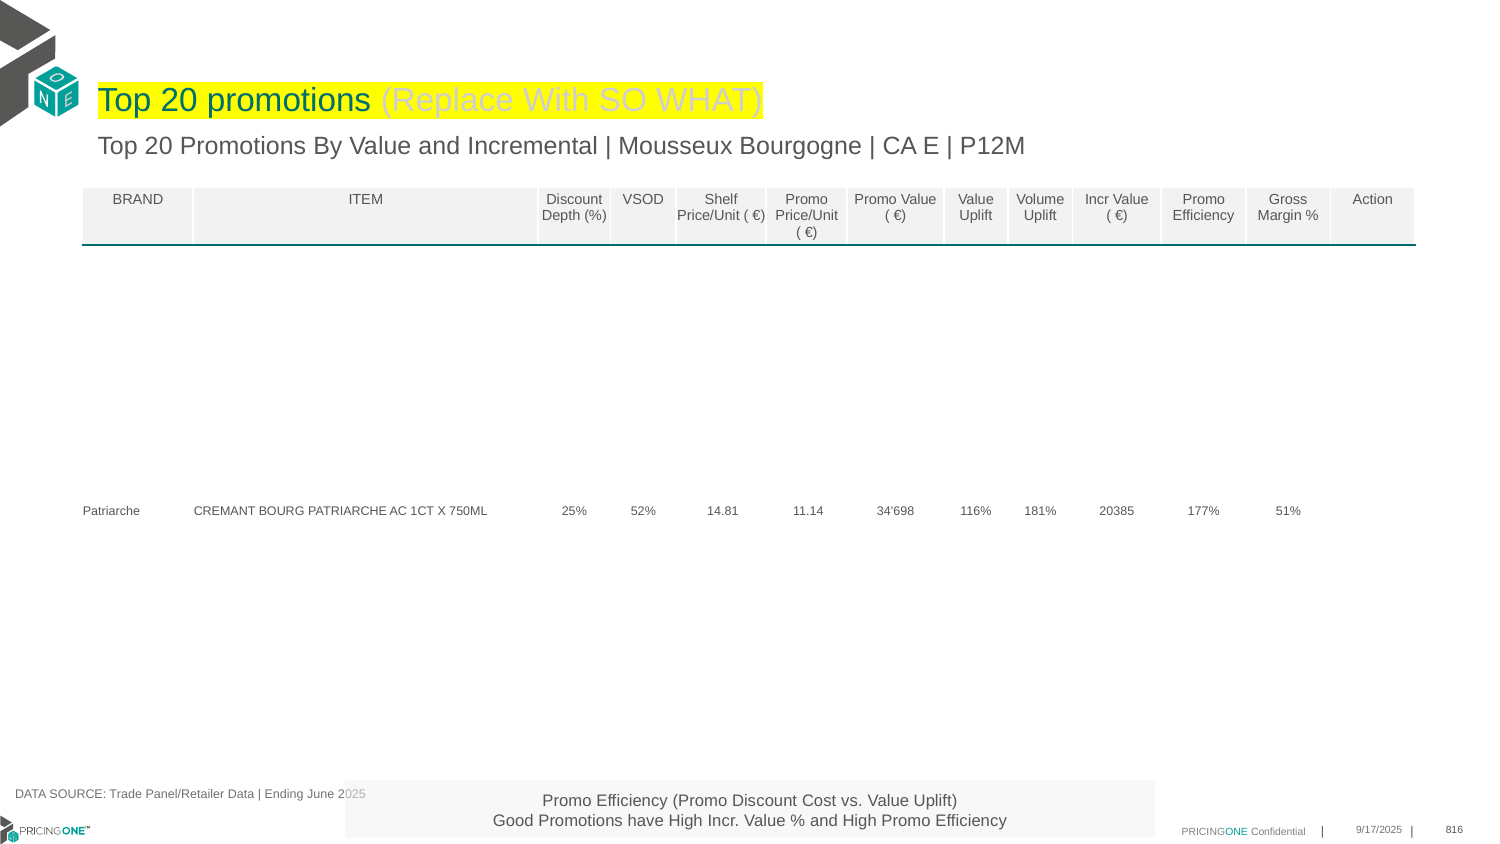

# Top 20 promotions (Replace With SO WHAT)
Top 20 Promotions By Value and Incremental | Mousseux Bourgogne | CA E | P12M
| BRAND | ITEM | Discount Depth (%) | VSOD | Shelf Price/Unit ( €) | Promo Price/Unit ( €) | Promo Value ( €) | Value Uplift | Volume Uplift | Incr Value ( €) | Promo Efficiency | Gross Margin % | Action |
| --- | --- | --- | --- | --- | --- | --- | --- | --- | --- | --- | --- | --- |
| Patriarche | CREMANT BOURG PATRIARCHE AC 1CT X 750ML | 25% | 52% | 14.81 | 11.14 | 34'698 | 116% | 181% | 20385 | 177% | 51% |  |
DATA SOURCE: Trade Panel/Retailer Data | Ending June 2025
Promo Efficiency (Promo Discount Cost vs. Value Uplift)
Good Promotions have High Incr. Value % and High Promo Efficiency

9/17/2025
816